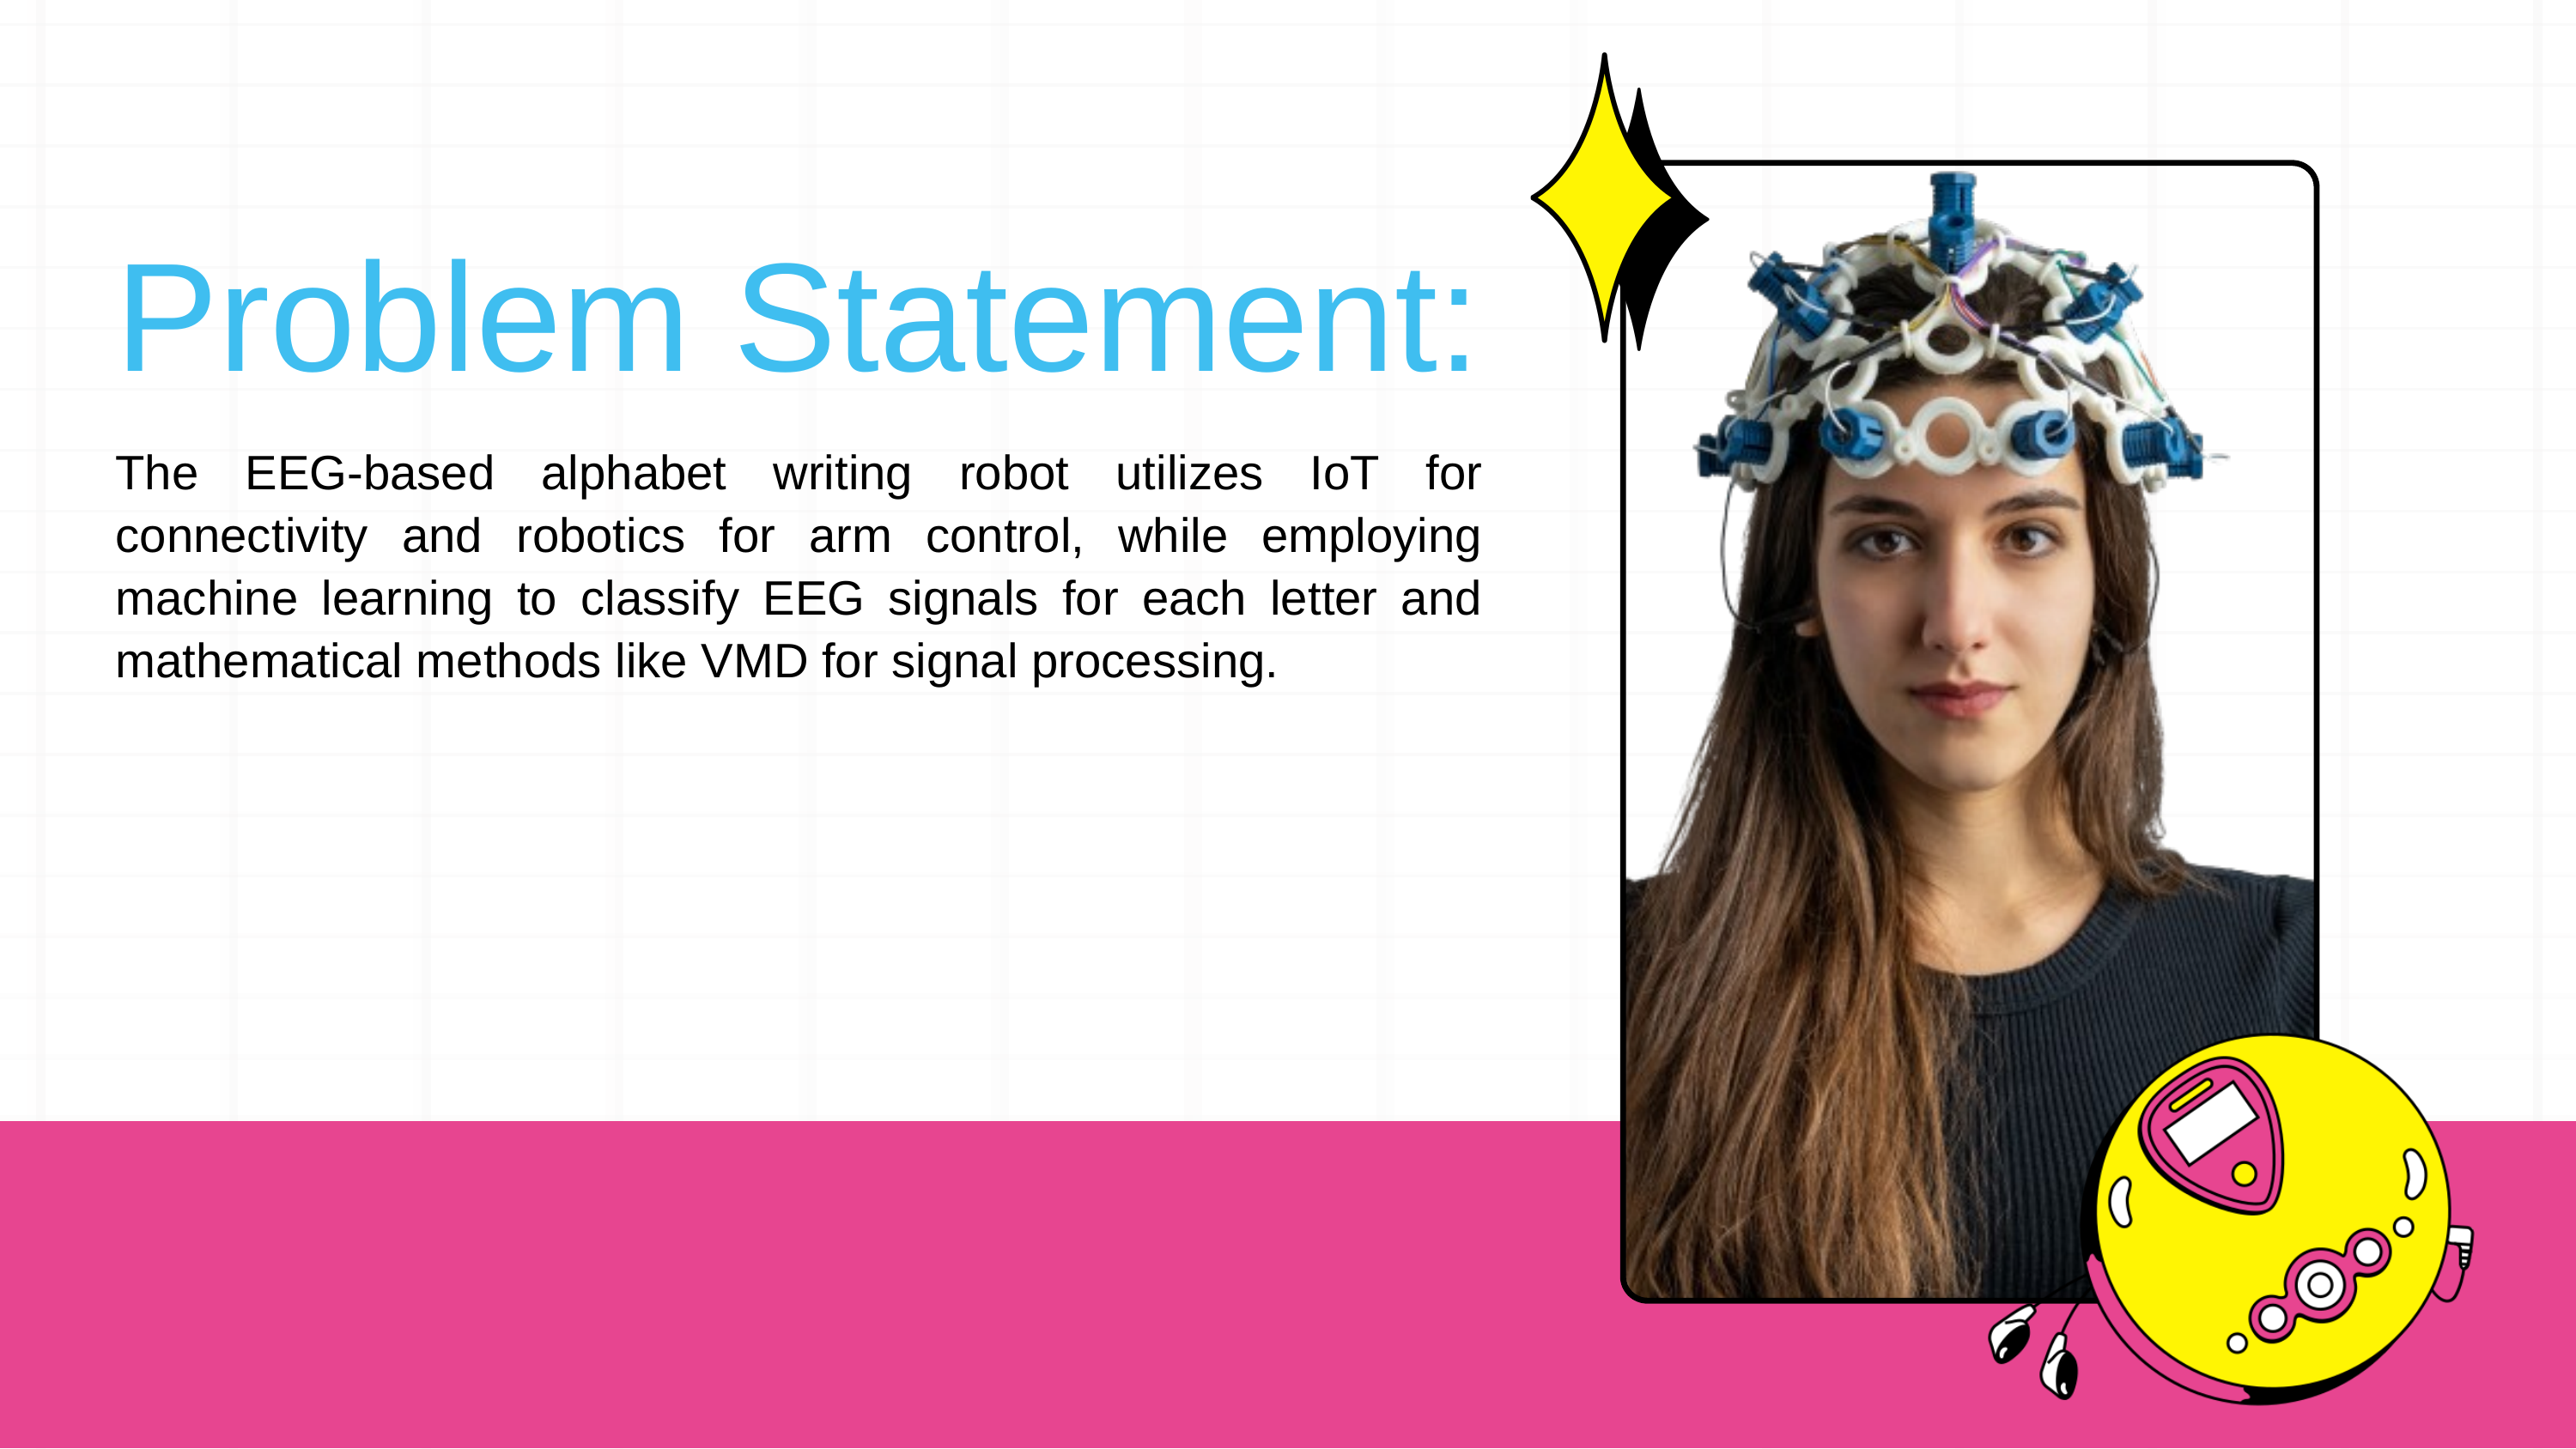

Problem Statement:
The EEG-based alphabet writing robot utilizes IoT for connectivity and robotics for arm control, while employing machine learning to classify EEG signals for each letter and mathematical methods like VMD for signal processing.